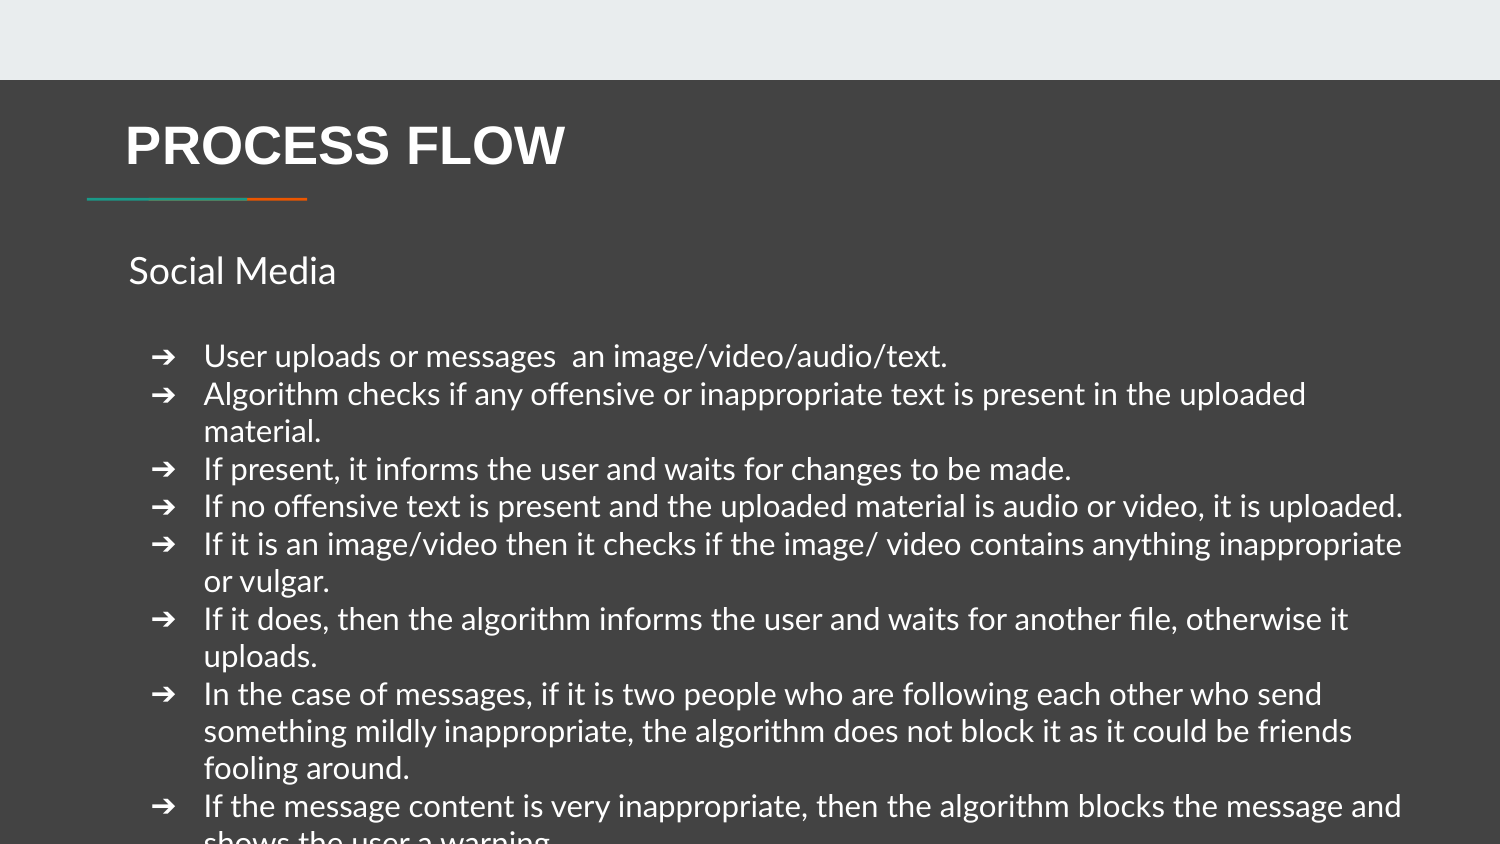

# PROCESS FLOW
Social Media

User uploads or messages  an image/video/audio/text.
Algorithm checks if any offensive or inappropriate text is present in the uploaded material.
If present, it informs the user and waits for changes to be made.
If no offensive text is present and the uploaded material is audio or video, it is uploaded.
If it is an image/video then it checks if the image/ video contains anything inappropriate or vulgar.
If it does, then the algorithm informs the user and waits for another file, otherwise it uploads.
In the case of messages, if it is two people who are following each other who send something mildly inappropriate, the algorithm does not block it as it could be friends fooling around.
If the message content is very inappropriate, then the algorithm blocks the message and shows the user a warning.